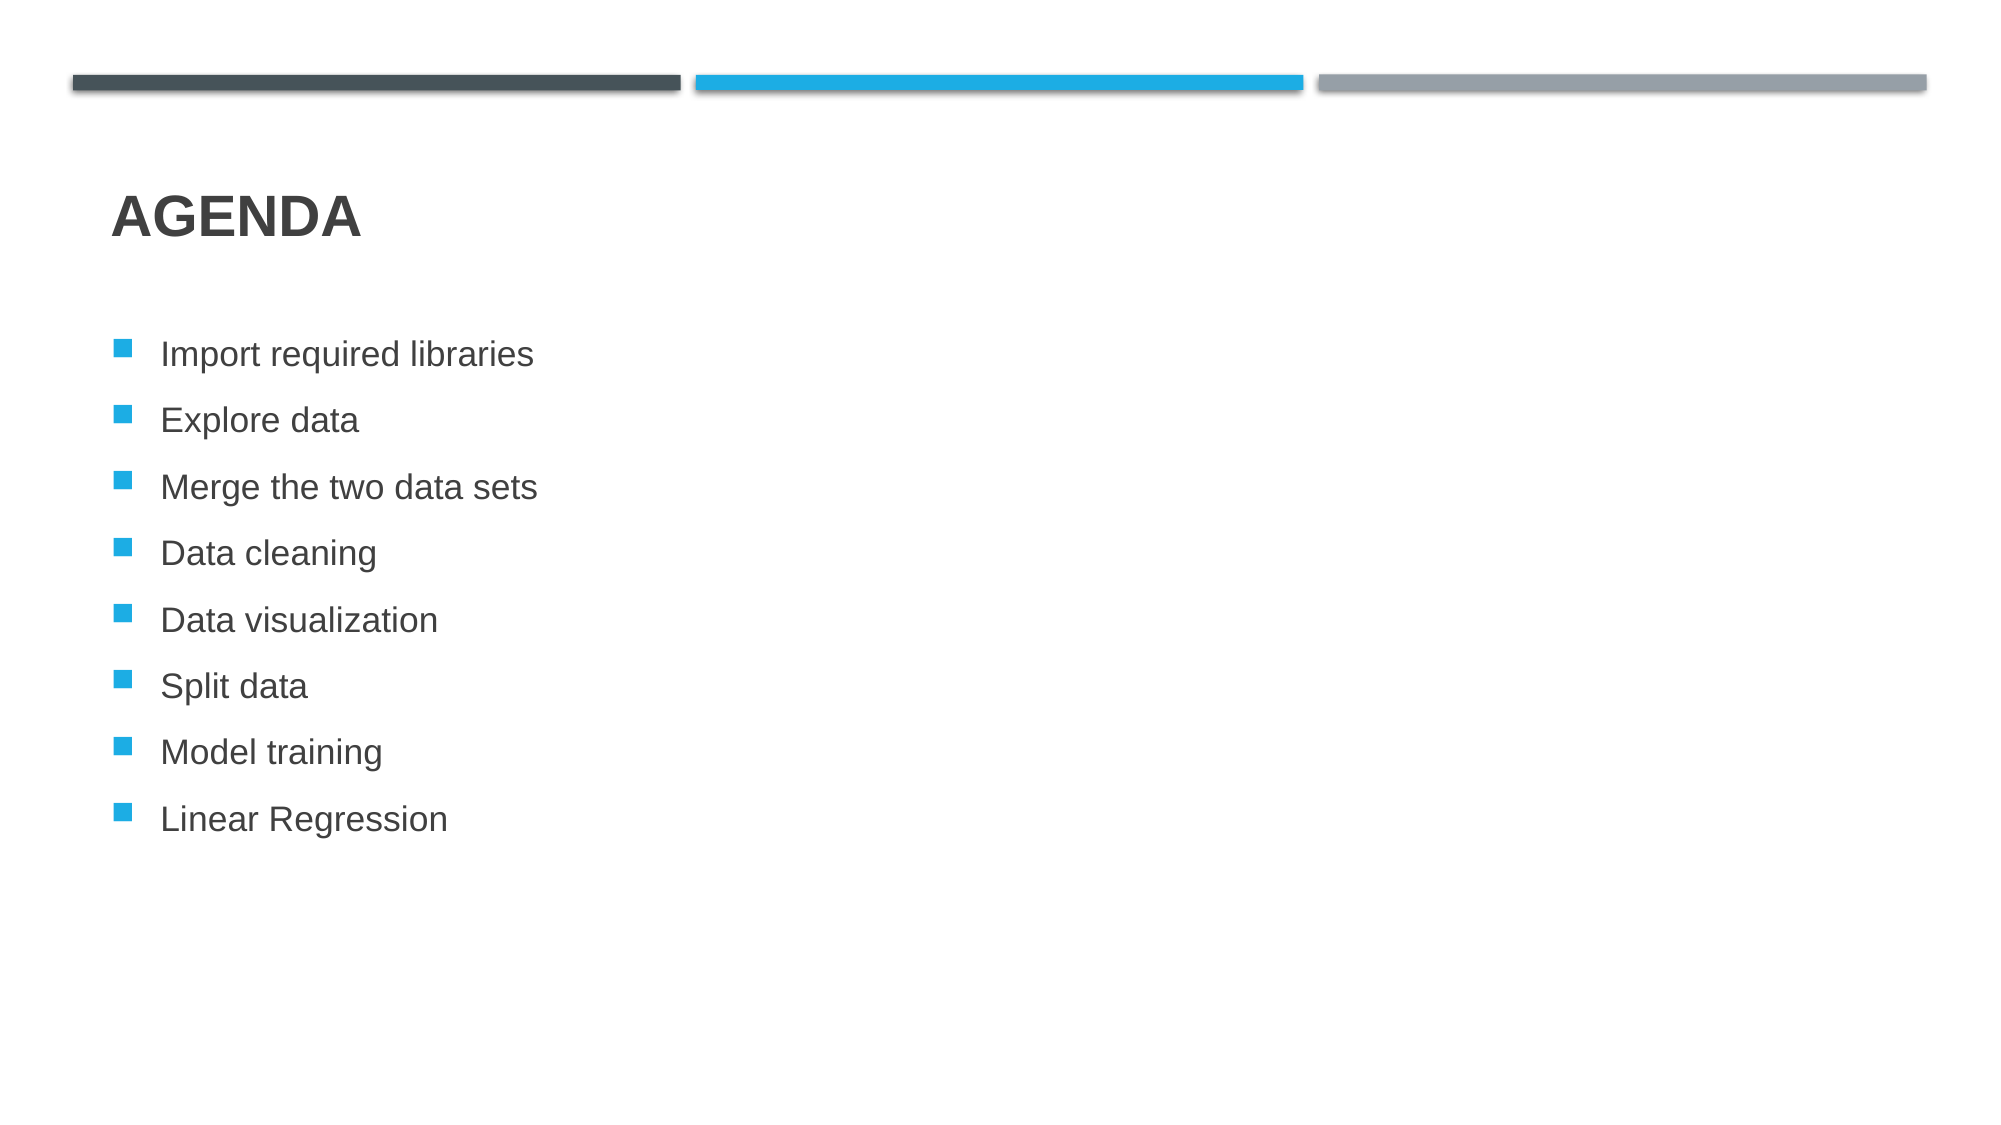

# AGENDA
Import required libraries
Explore data
Merge the two data sets
Data cleaning
Data visualization
Split data
Model training
Linear Regression